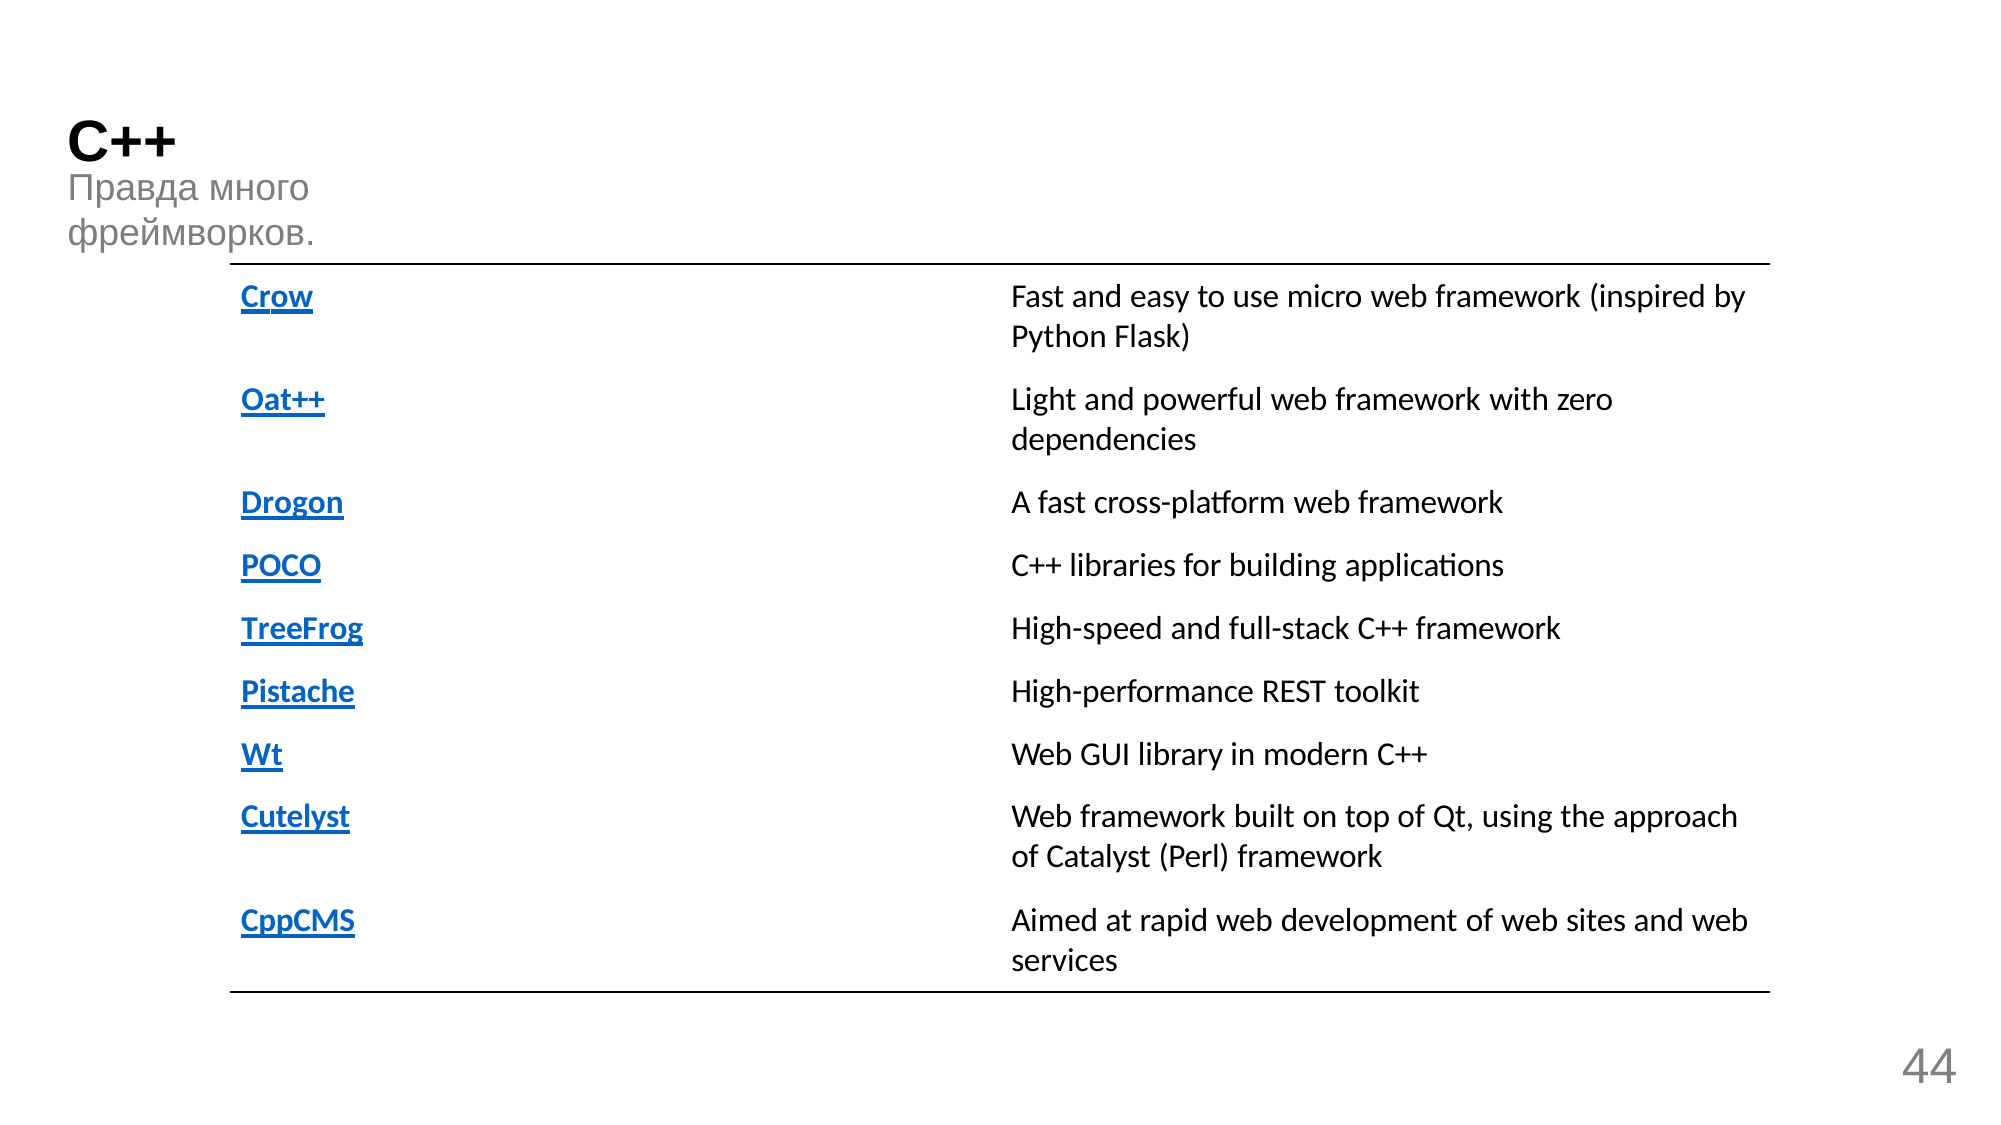

C++
# Правда много фреймворков.

Crow
Fast and easy to use micro web framework (inspired by  Python Flask)
Oat++
Light and powerful web framework with zero
dependencies
Drogon
A fast cross-platform web framework
POCO
C++ libraries for building applications
TreeFrog
High-speed and full-stack C++ framework
Pistache
High-performance REST toolkit
Wt
Web GUI library in modern C++
Cutelyst
Web framework built on top of Qt, using the approach
of Catalyst (Perl) framework
CppCMS
Aimed at rapid web development of web sites and web
services

44